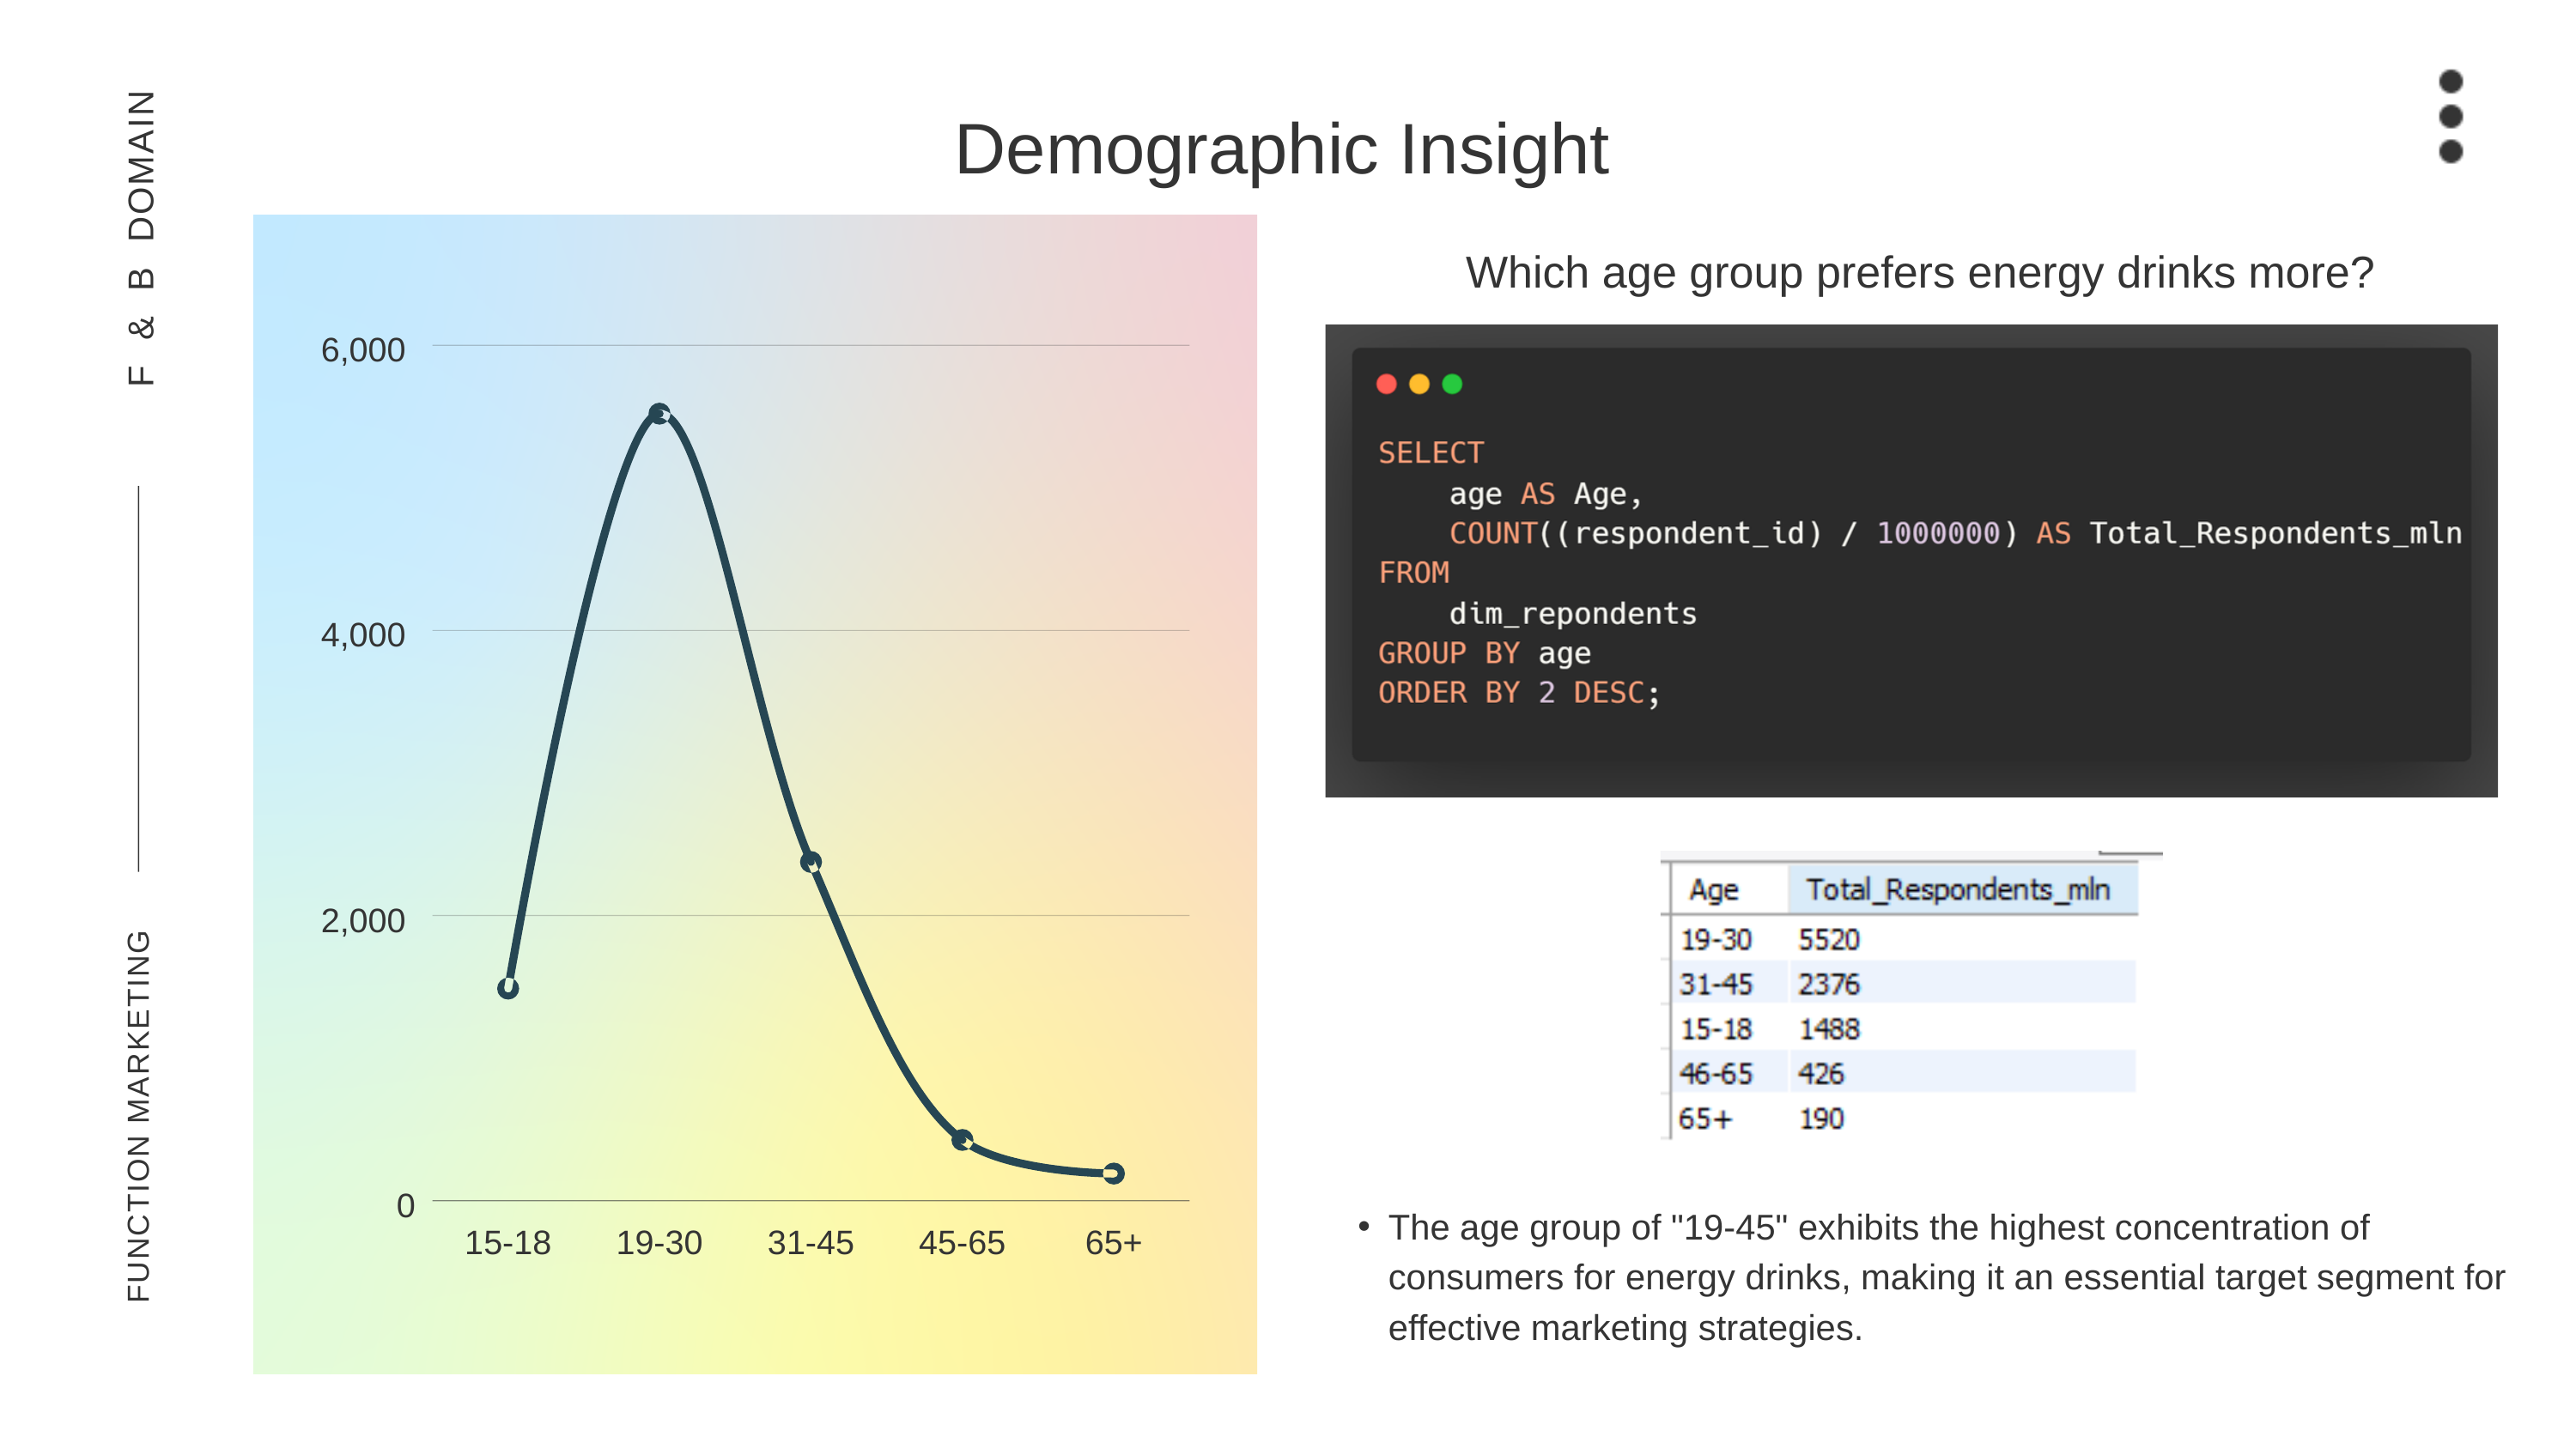

Demographic Insight
F  &  B  DOMAIN
Which age group prefers energy drinks more?

6,000

4,000
2,000
0
15-18
19-30
31-45
45-65
65+

FUNCTION MARKETING
The age group of "19-45" exhibits the highest concentration of consumers for energy drinks, making it an essential target segment for effective marketing strategies.